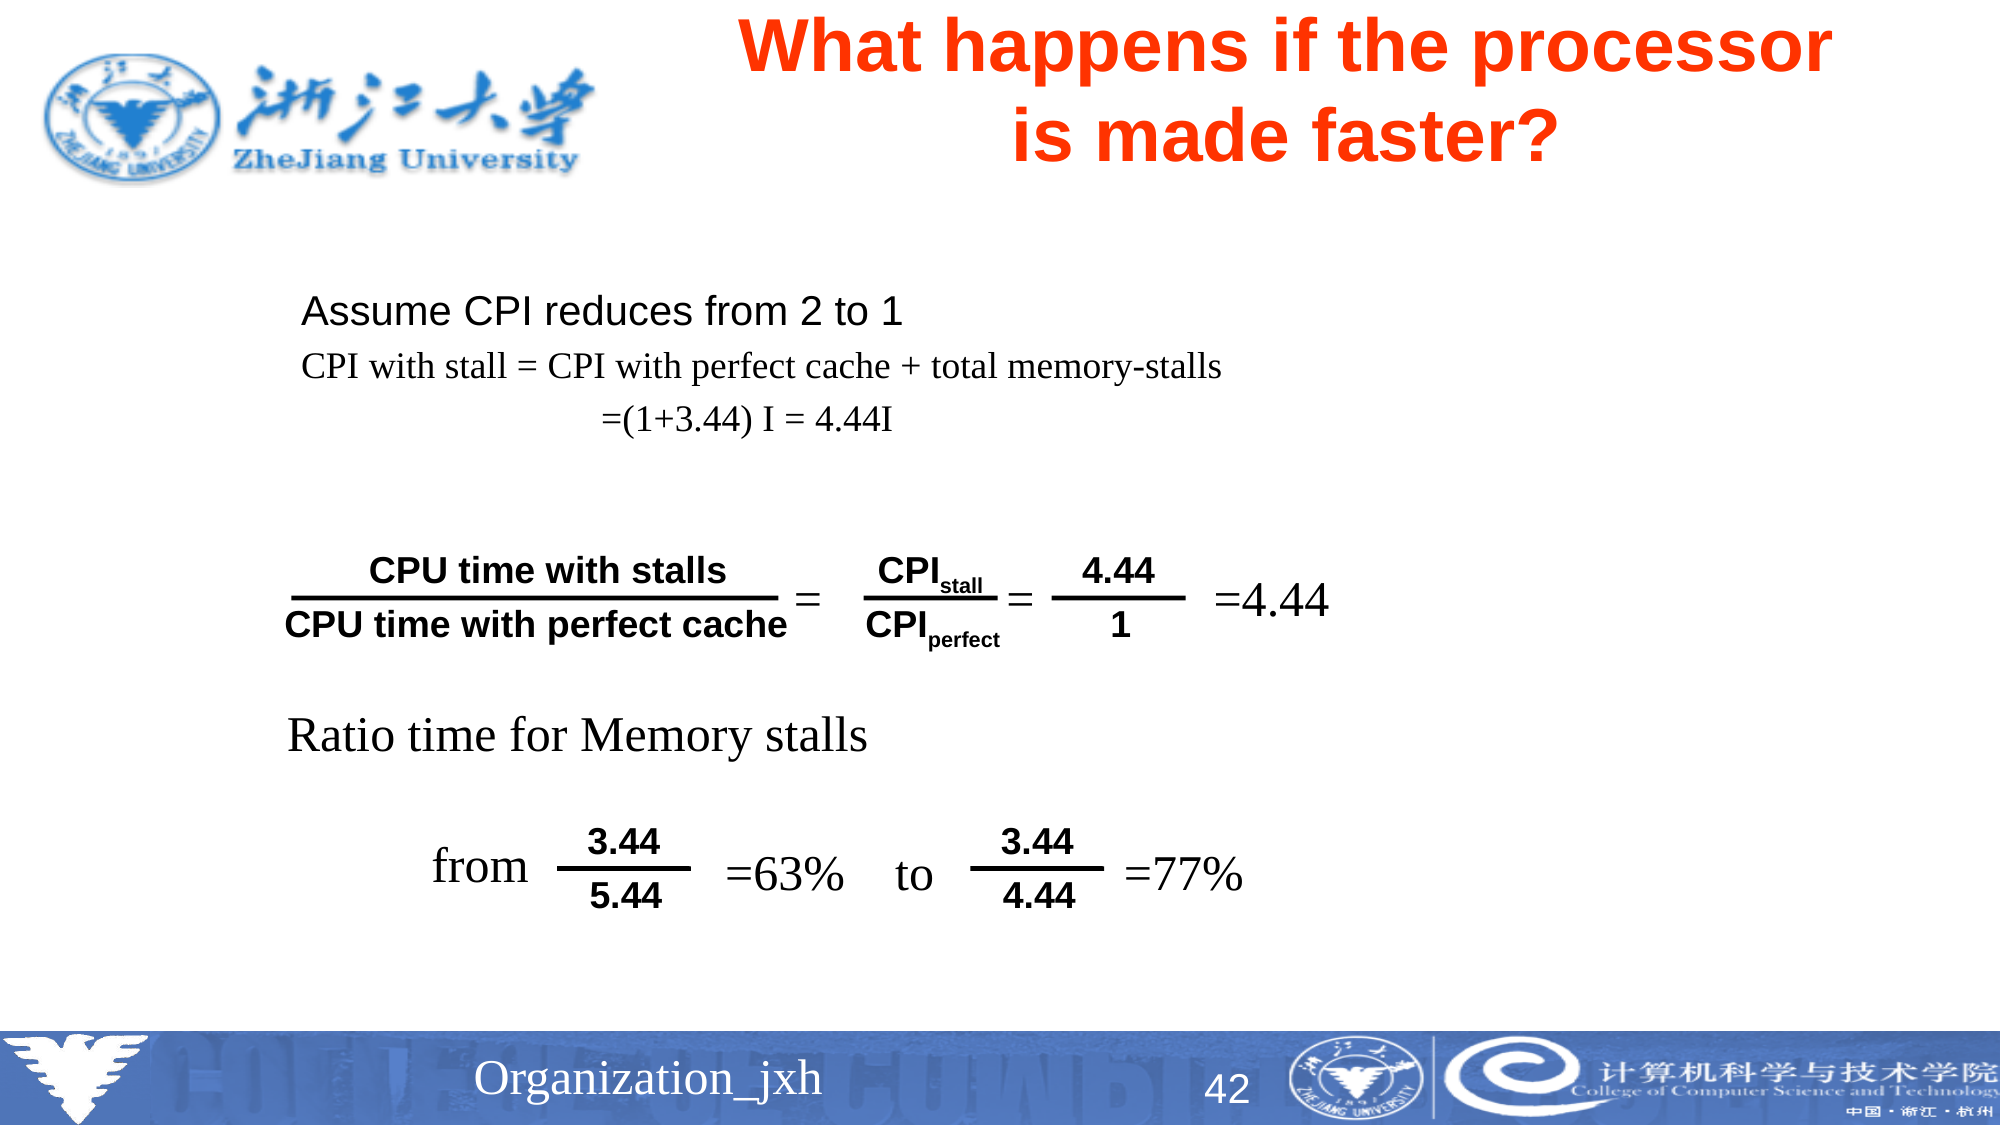

# What happens if the processor is made faster?

	Assume CPI reduces from 2 to 1
	CPI with stall = CPI with perfect cache + total memory-stalls
			=(1+3.44) I = 4.44I
CPU time with stalls
CPU time with perfect cache

CPIstall
CPIperfect

4.44
1

=
=
=4.44
Ratio time for Memory stalls
3.44
5.44

3.44
4.44

from
=63%    to
=77%